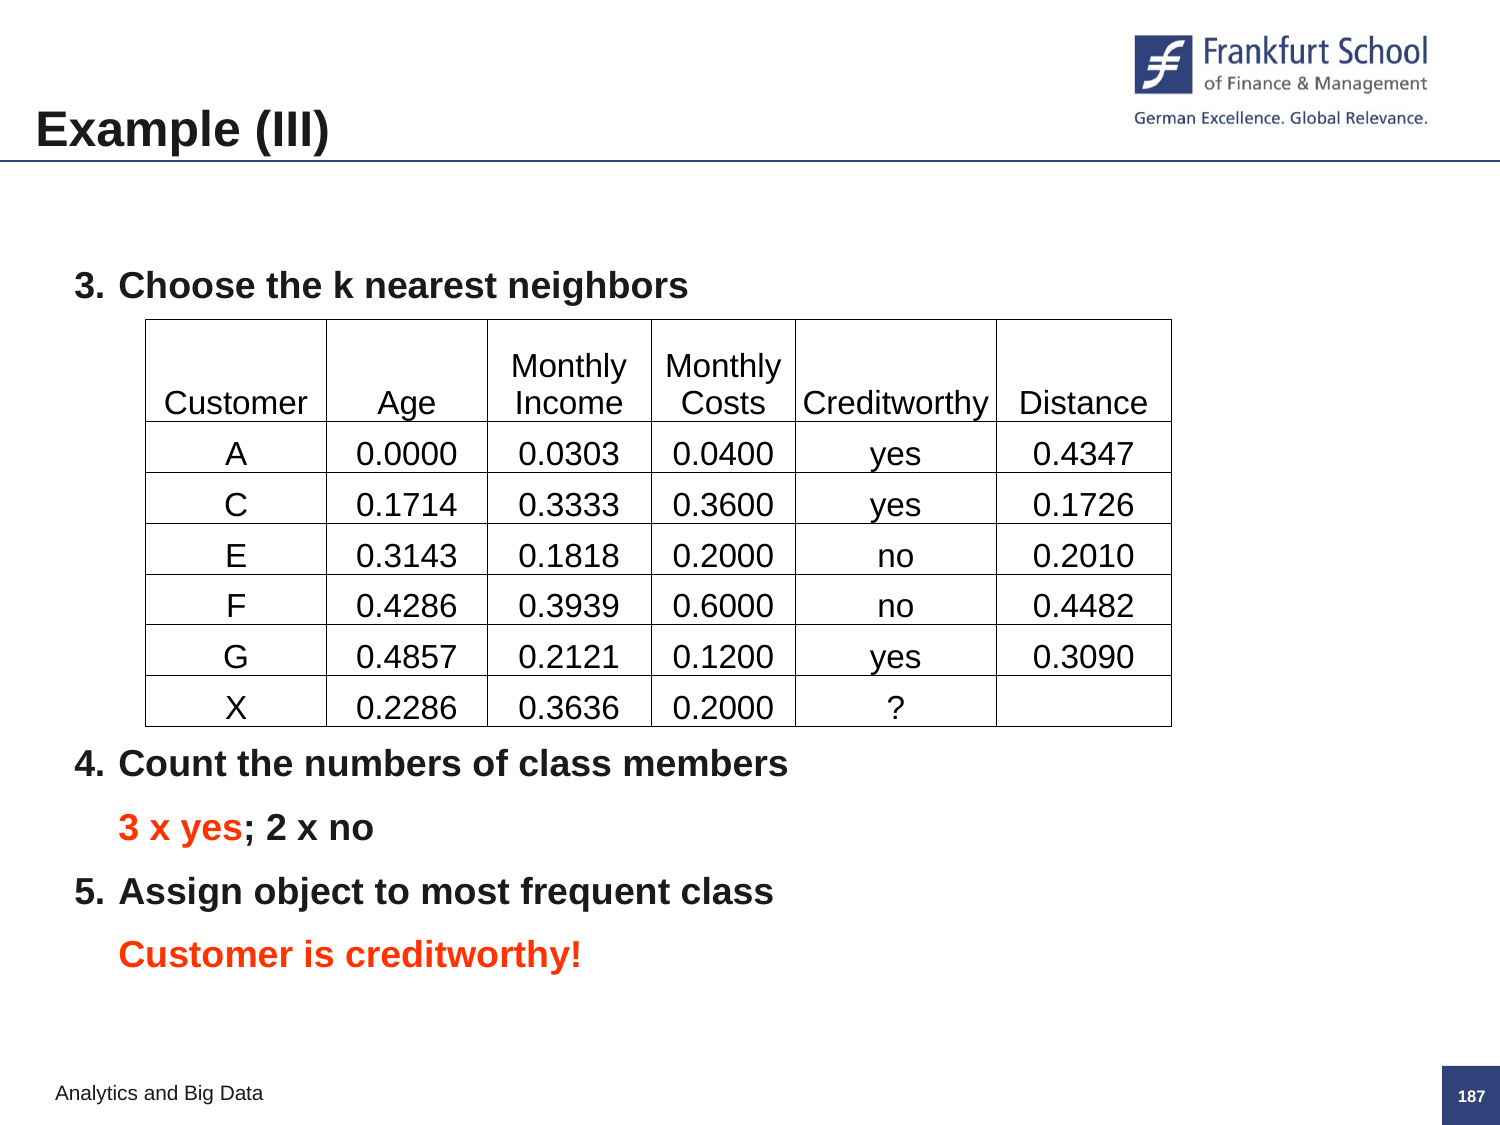

Example (III)
3.	Choose the k nearest neighbors

4.	Count the numbers of class members
	3 x yes; 2 x no
5.	Assign object to most frequent class
	Customer is creditworthy!
| Customer | Age | Monthly Income | Monthly Costs | Creditworthy | Distance |
| --- | --- | --- | --- | --- | --- |
| A | 0.0000 | 0.0303 | 0.0400 | yes | 0.4347 |
| C | 0.1714 | 0.3333 | 0.3600 | yes | 0.1726 |
| E | 0.3143 | 0.1818 | 0.2000 | no | 0.2010 |
| F | 0.4286 | 0.3939 | 0.6000 | no | 0.4482 |
| G | 0.4857 | 0.2121 | 0.1200 | yes | 0.3090 |
| X | 0.2286 | 0.3636 | 0.2000 | ? |  |
187